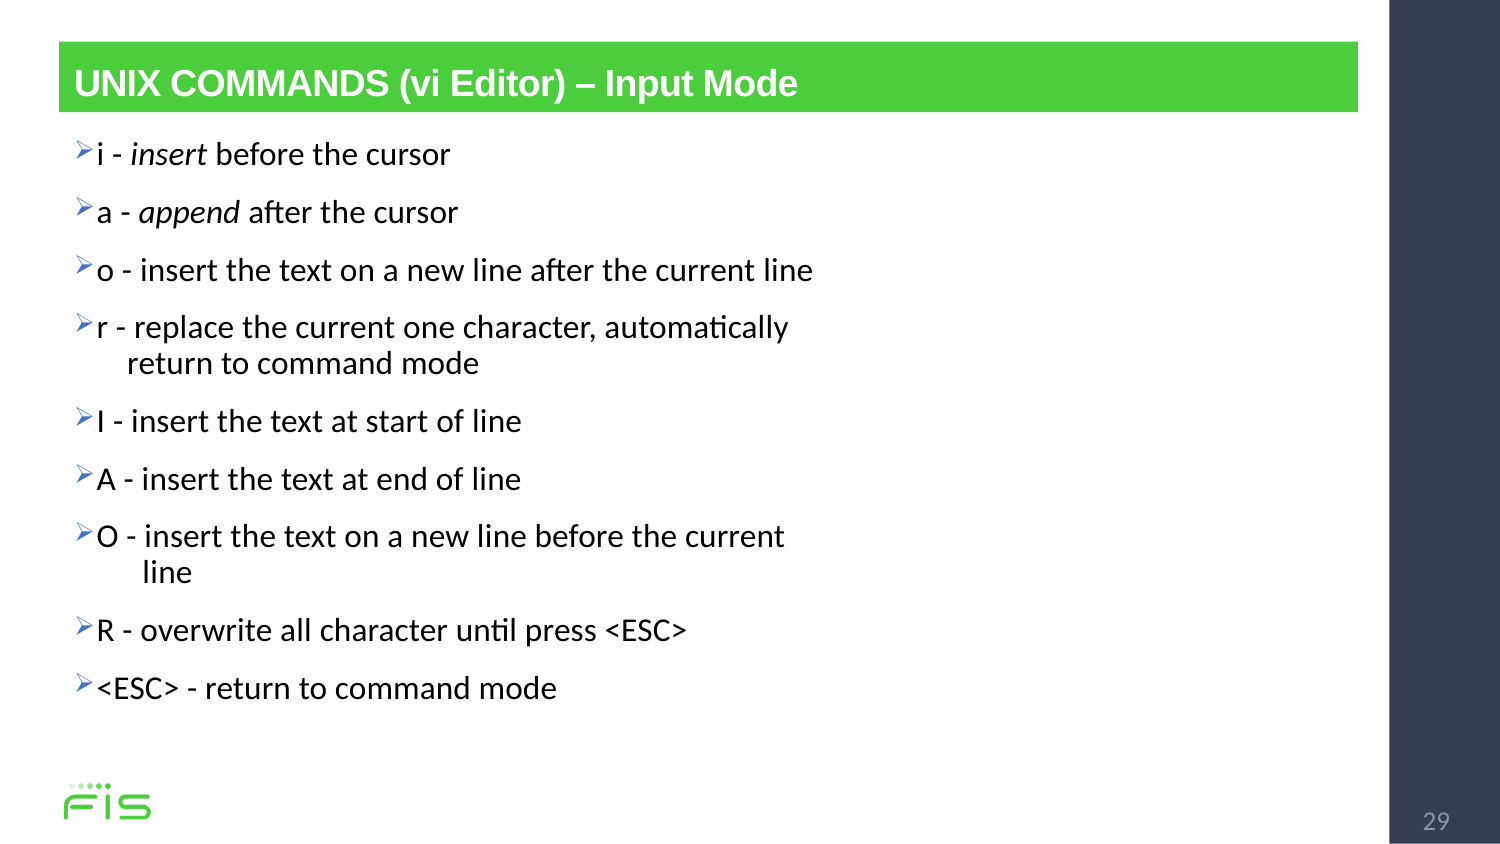

# UNIX COMMANDS (vi Editor) – Input Mode
i - insert before the cursor
a - append after the cursor
o - insert the text on a new line after the current line
r - replace the current one character, automatically
    return to command mode
I - insert the text at start of line
A - insert the text at end of line
O - insert the text on a new line before the current
      line
R - overwrite all character until press <ESC>
<ESC> - return to command mode

29